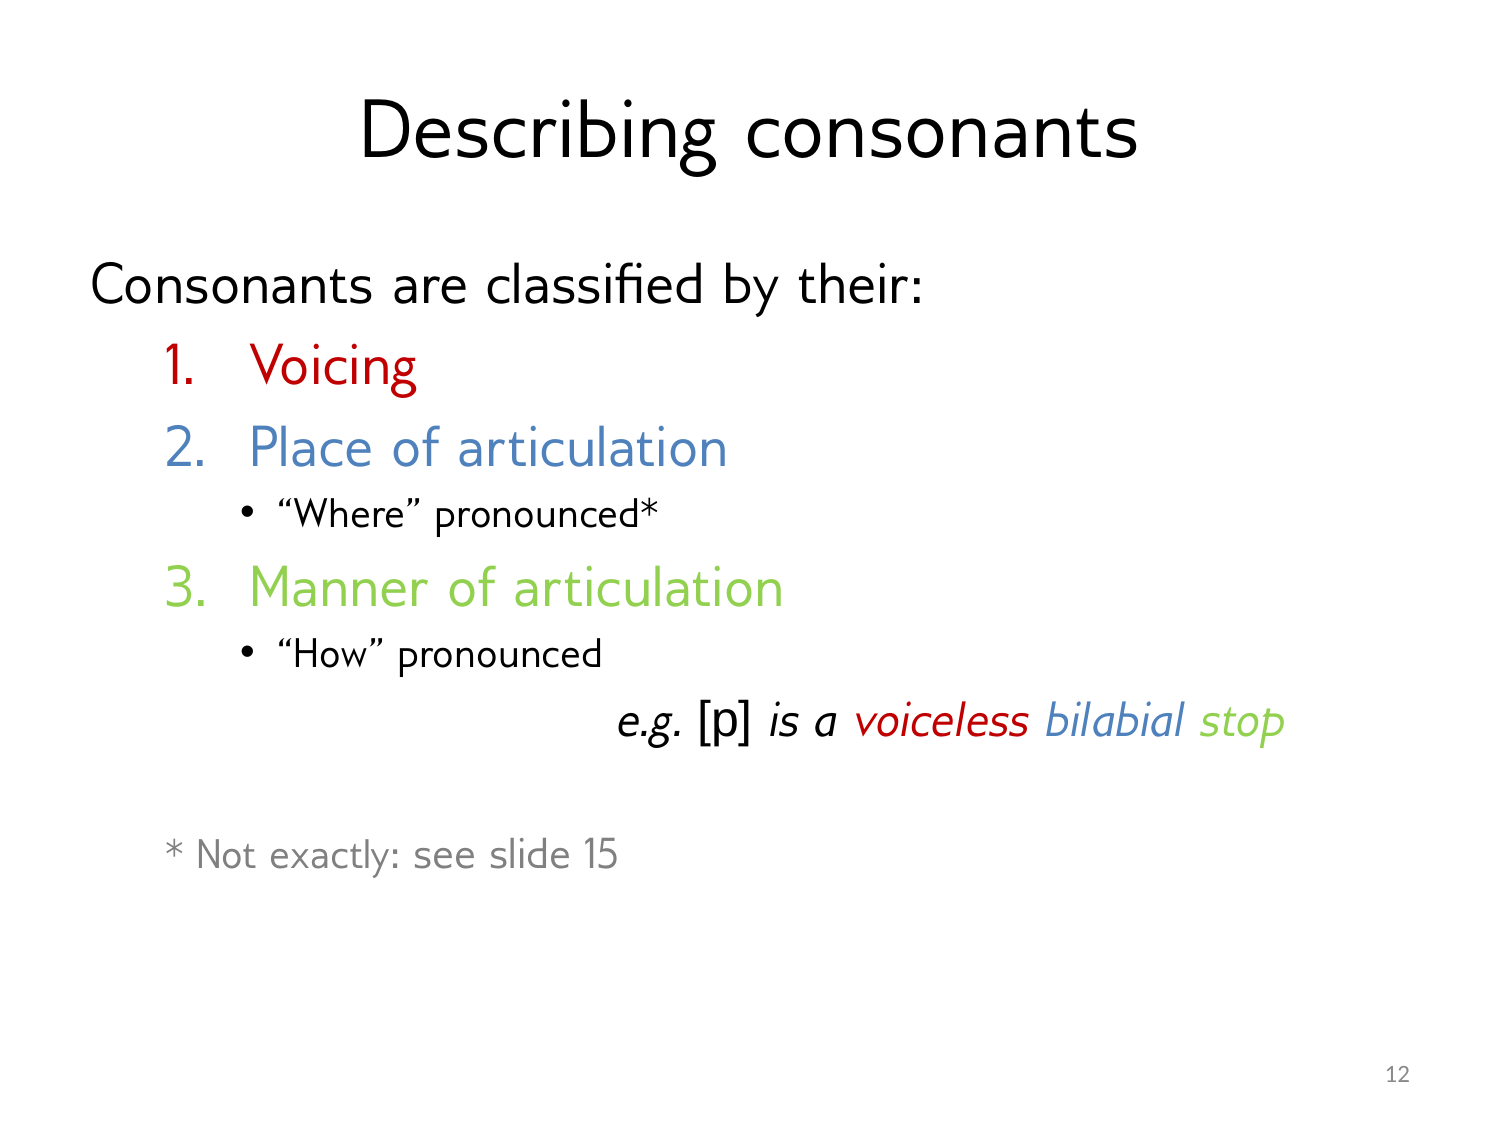

# Describing consonants
Consonants are classified by their:
Voicing
Place of articulation
“Where” pronounced*
Manner of articulation
“How” pronounced
			e.g. [p] is a voiceless bilabial stop

* Not exactly: see slide 15
12